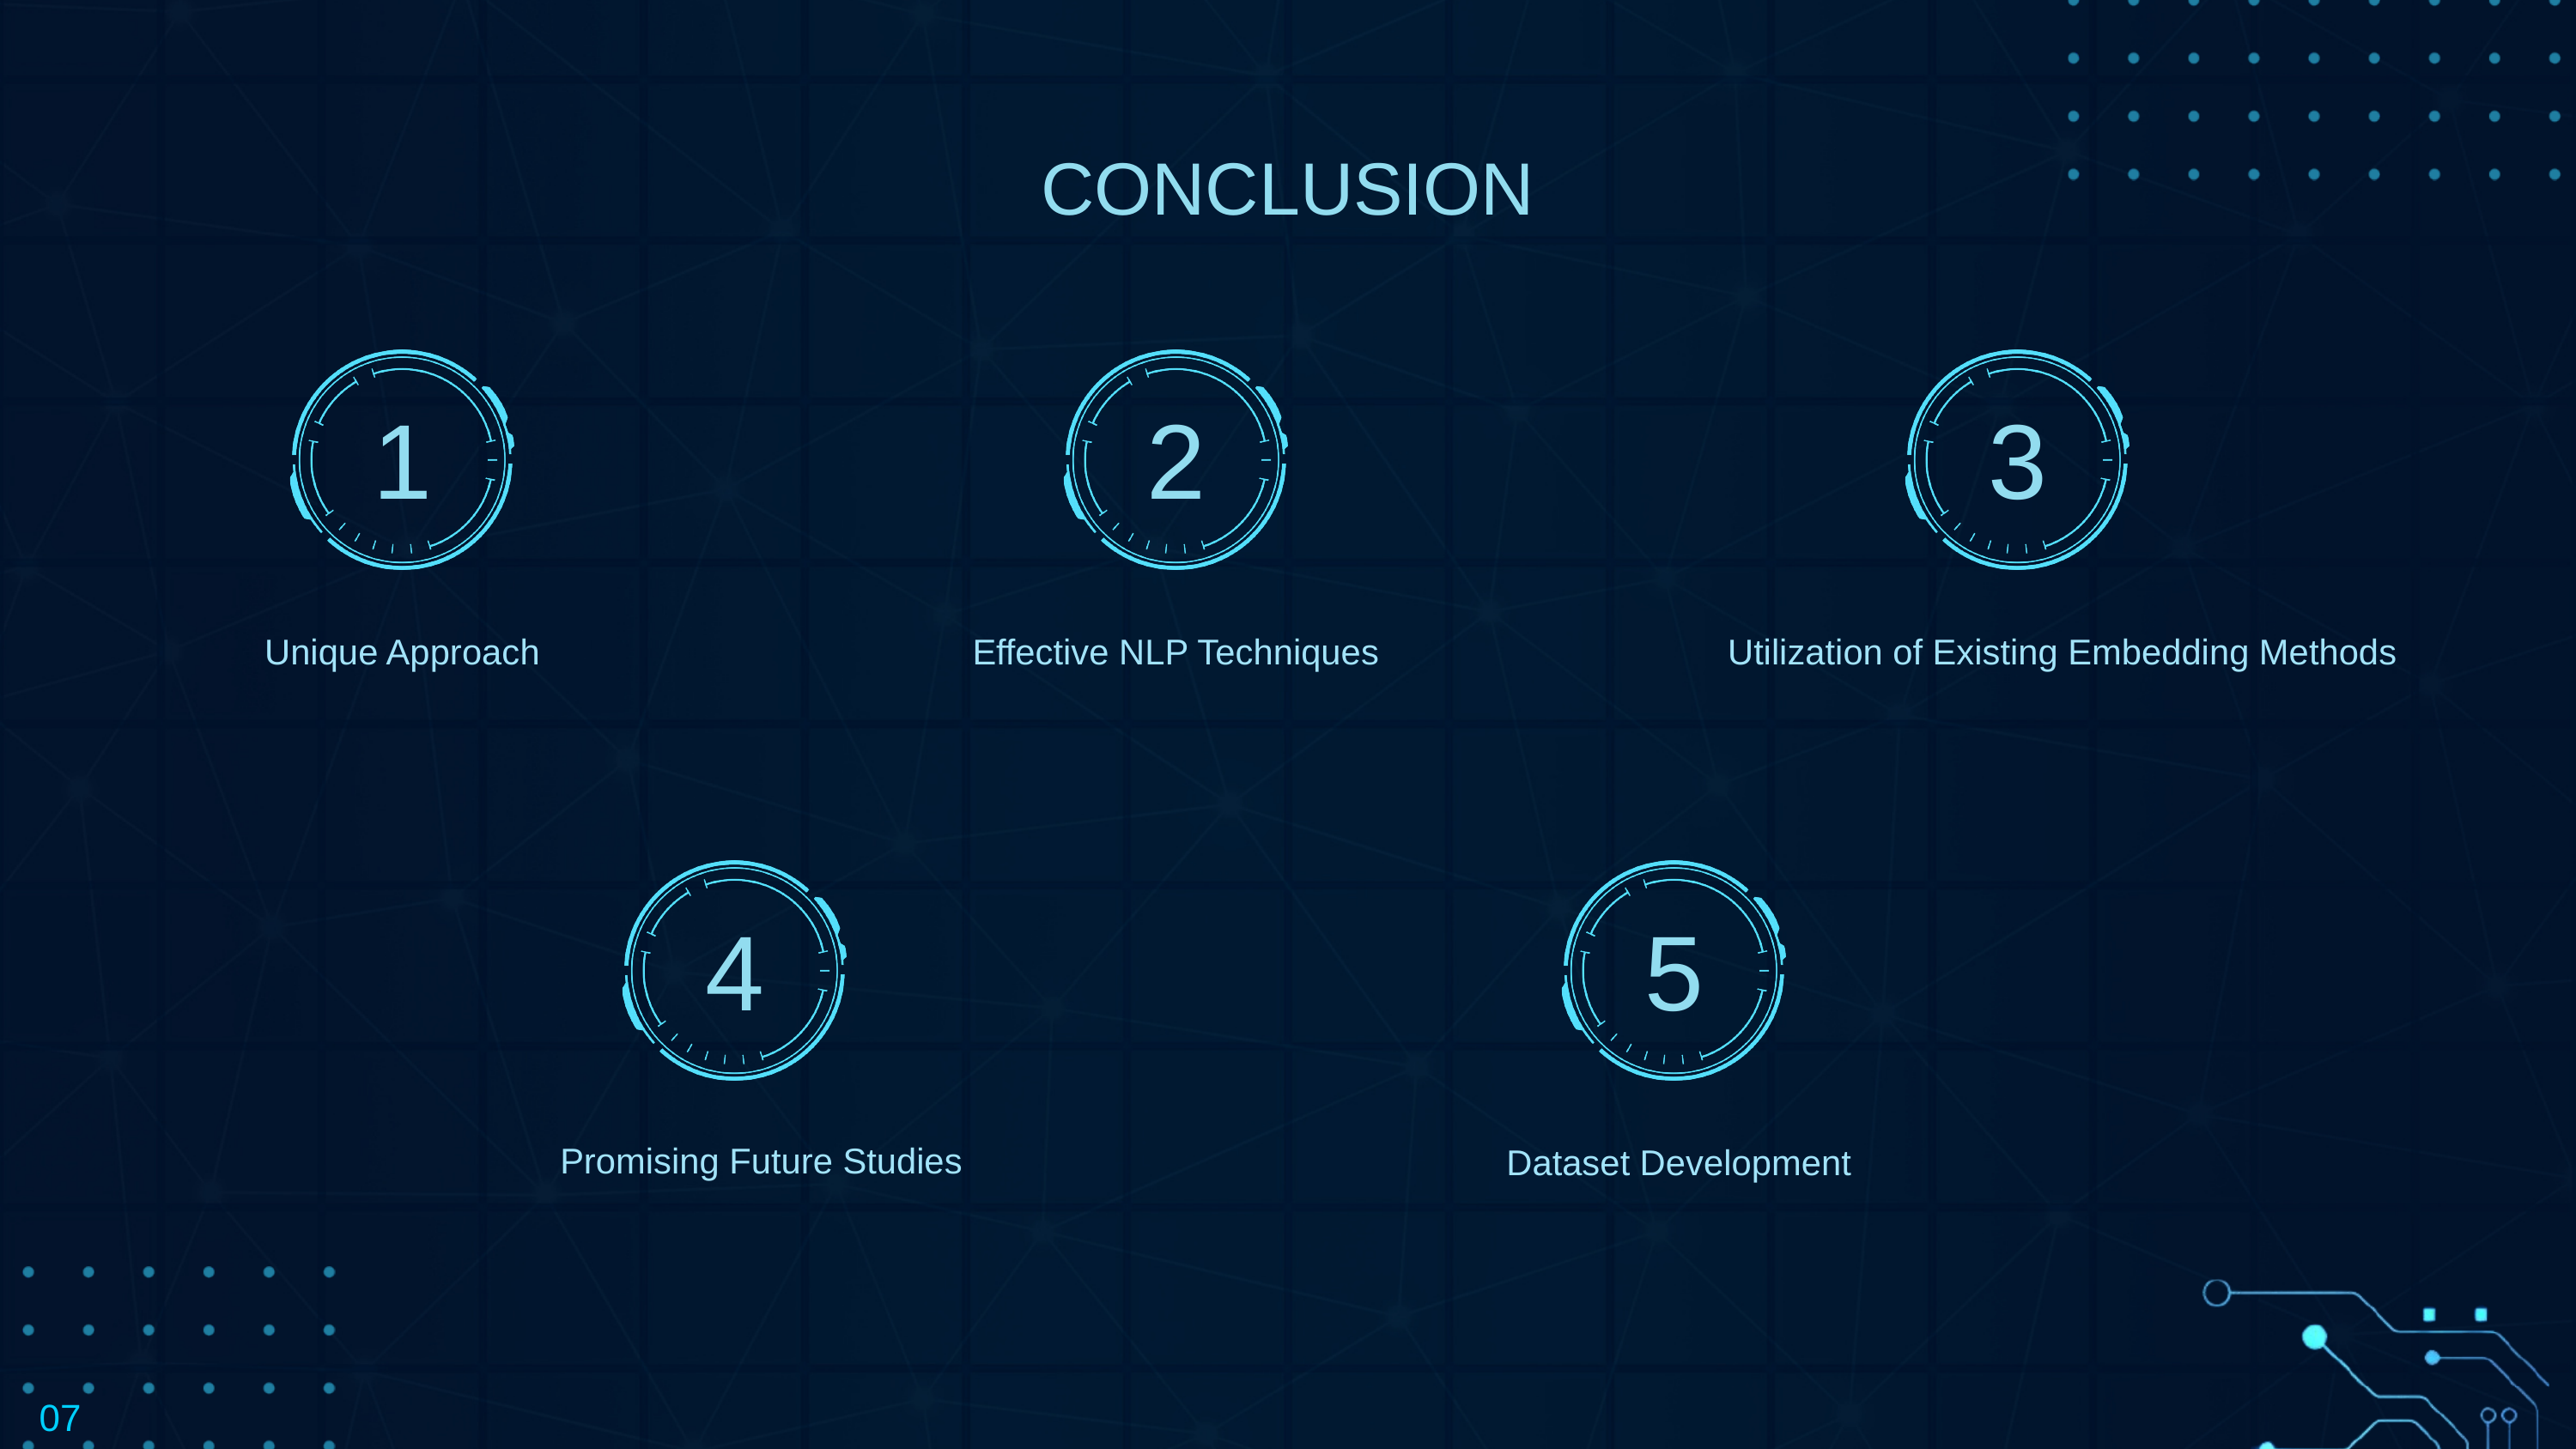

CONCLUSION

1
2
3
Unique Approach
Effective NLP Techniques
Utilization of Existing Embedding Methods

4
5
Promising Future Studies
 Dataset Development

07